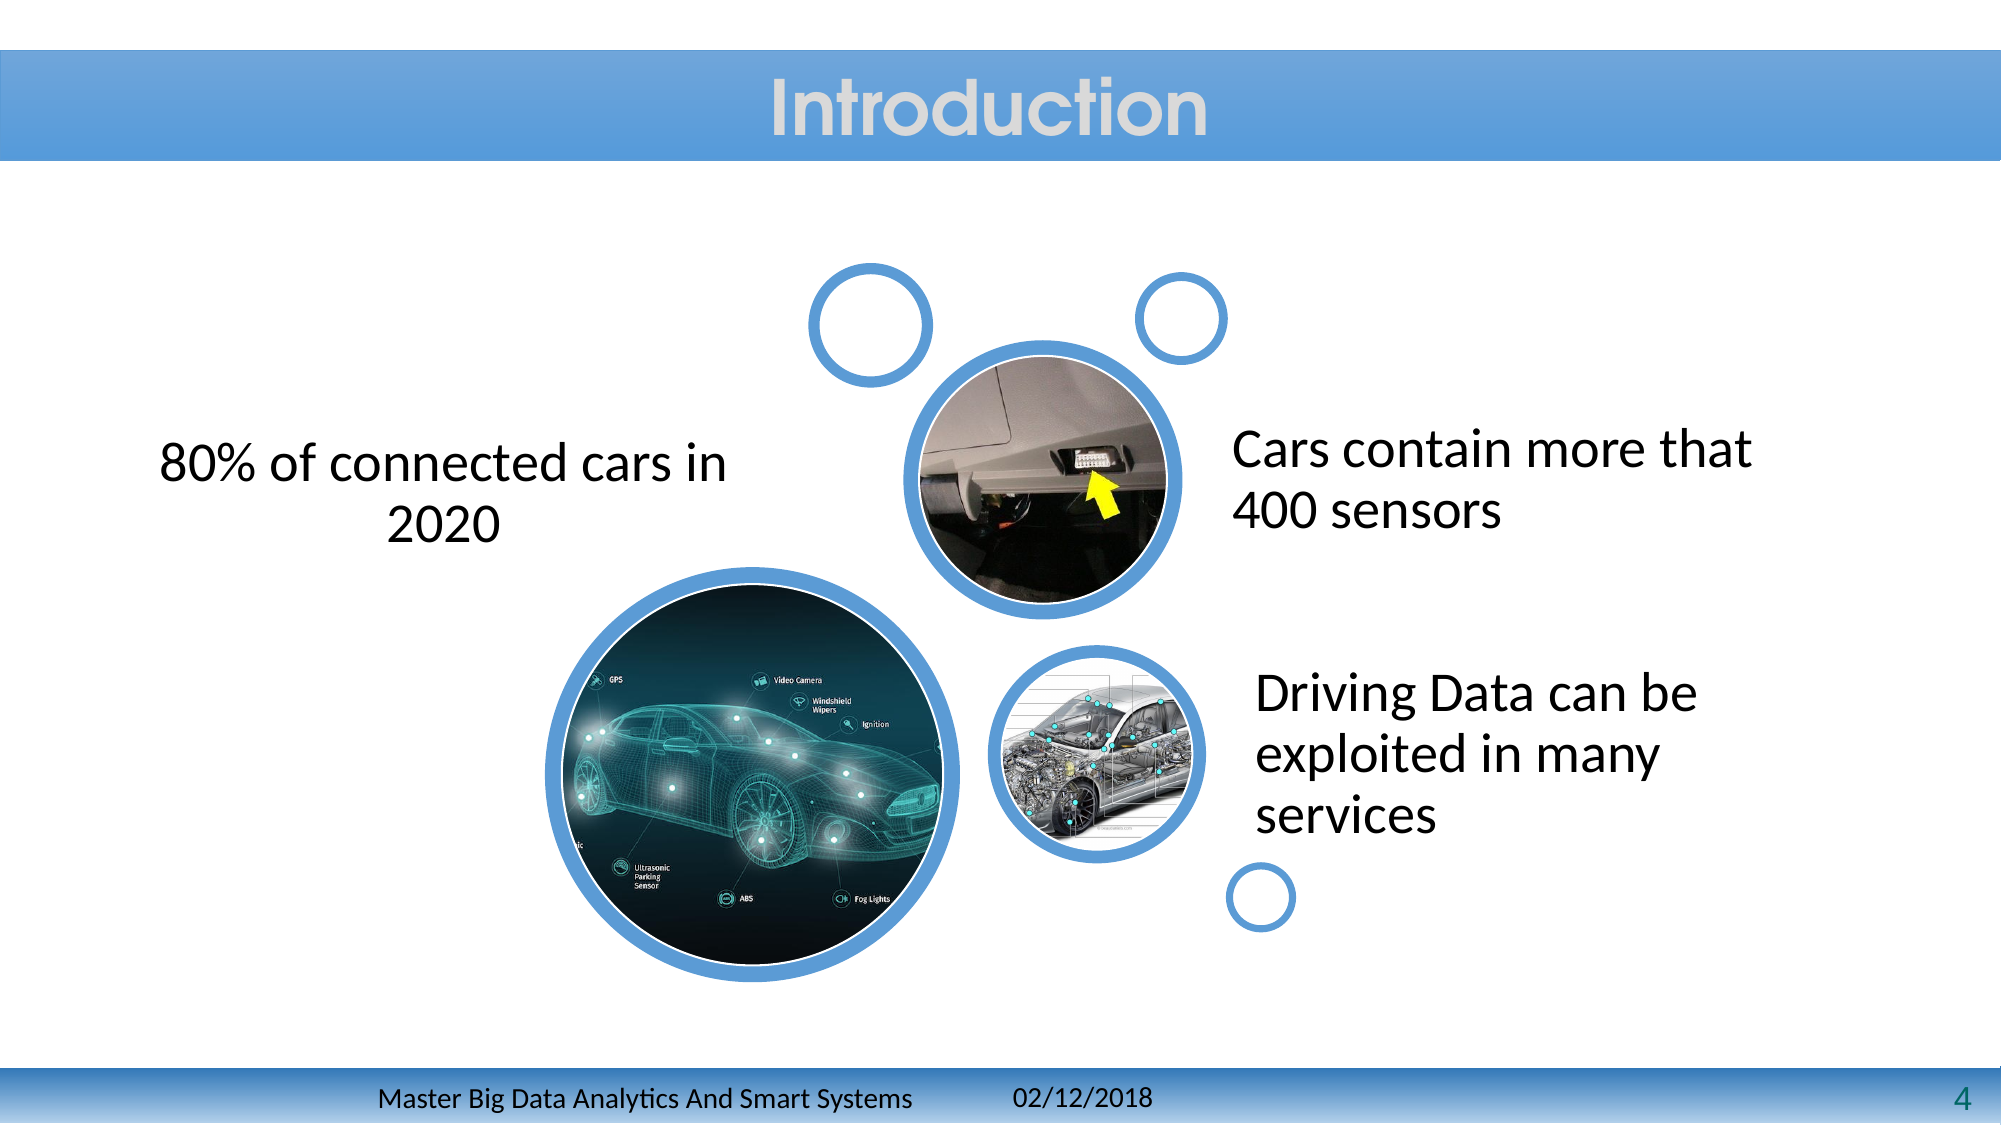

Introduction
80% of connected cars in 2020
Driving Data can be exploited in many services
Cars contain more that 400 sensors

4
02/12/2018
Master Big Data Analytics And Smart Systems